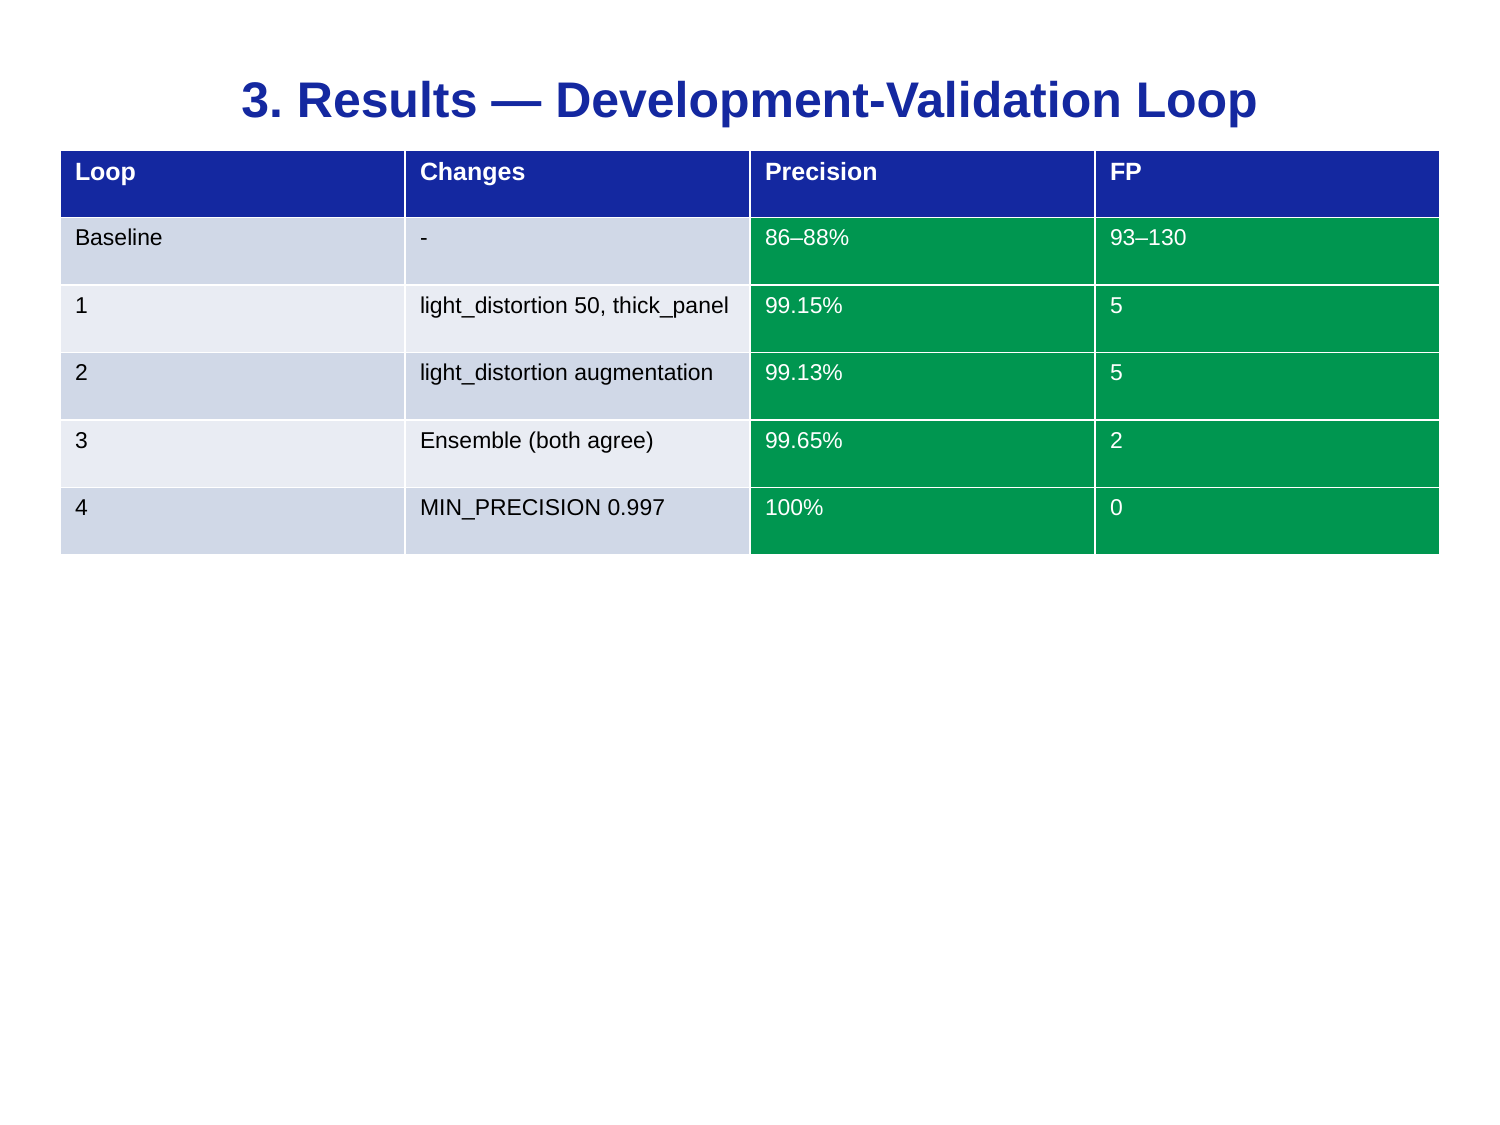

3. Results — Development-Validation Loop
| Loop | Changes | Precision | FP |
| --- | --- | --- | --- |
| Baseline | - | 86–88% | 93–130 |
| 1 | light\_distortion 50, thick\_panel | 99.15% | 5 |
| 2 | light\_distortion augmentation | 99.13% | 5 |
| 3 | Ensemble (both agree) | 99.65% | 2 |
| 4 | MIN\_PRECISION 0.997 | 100% | 0 |